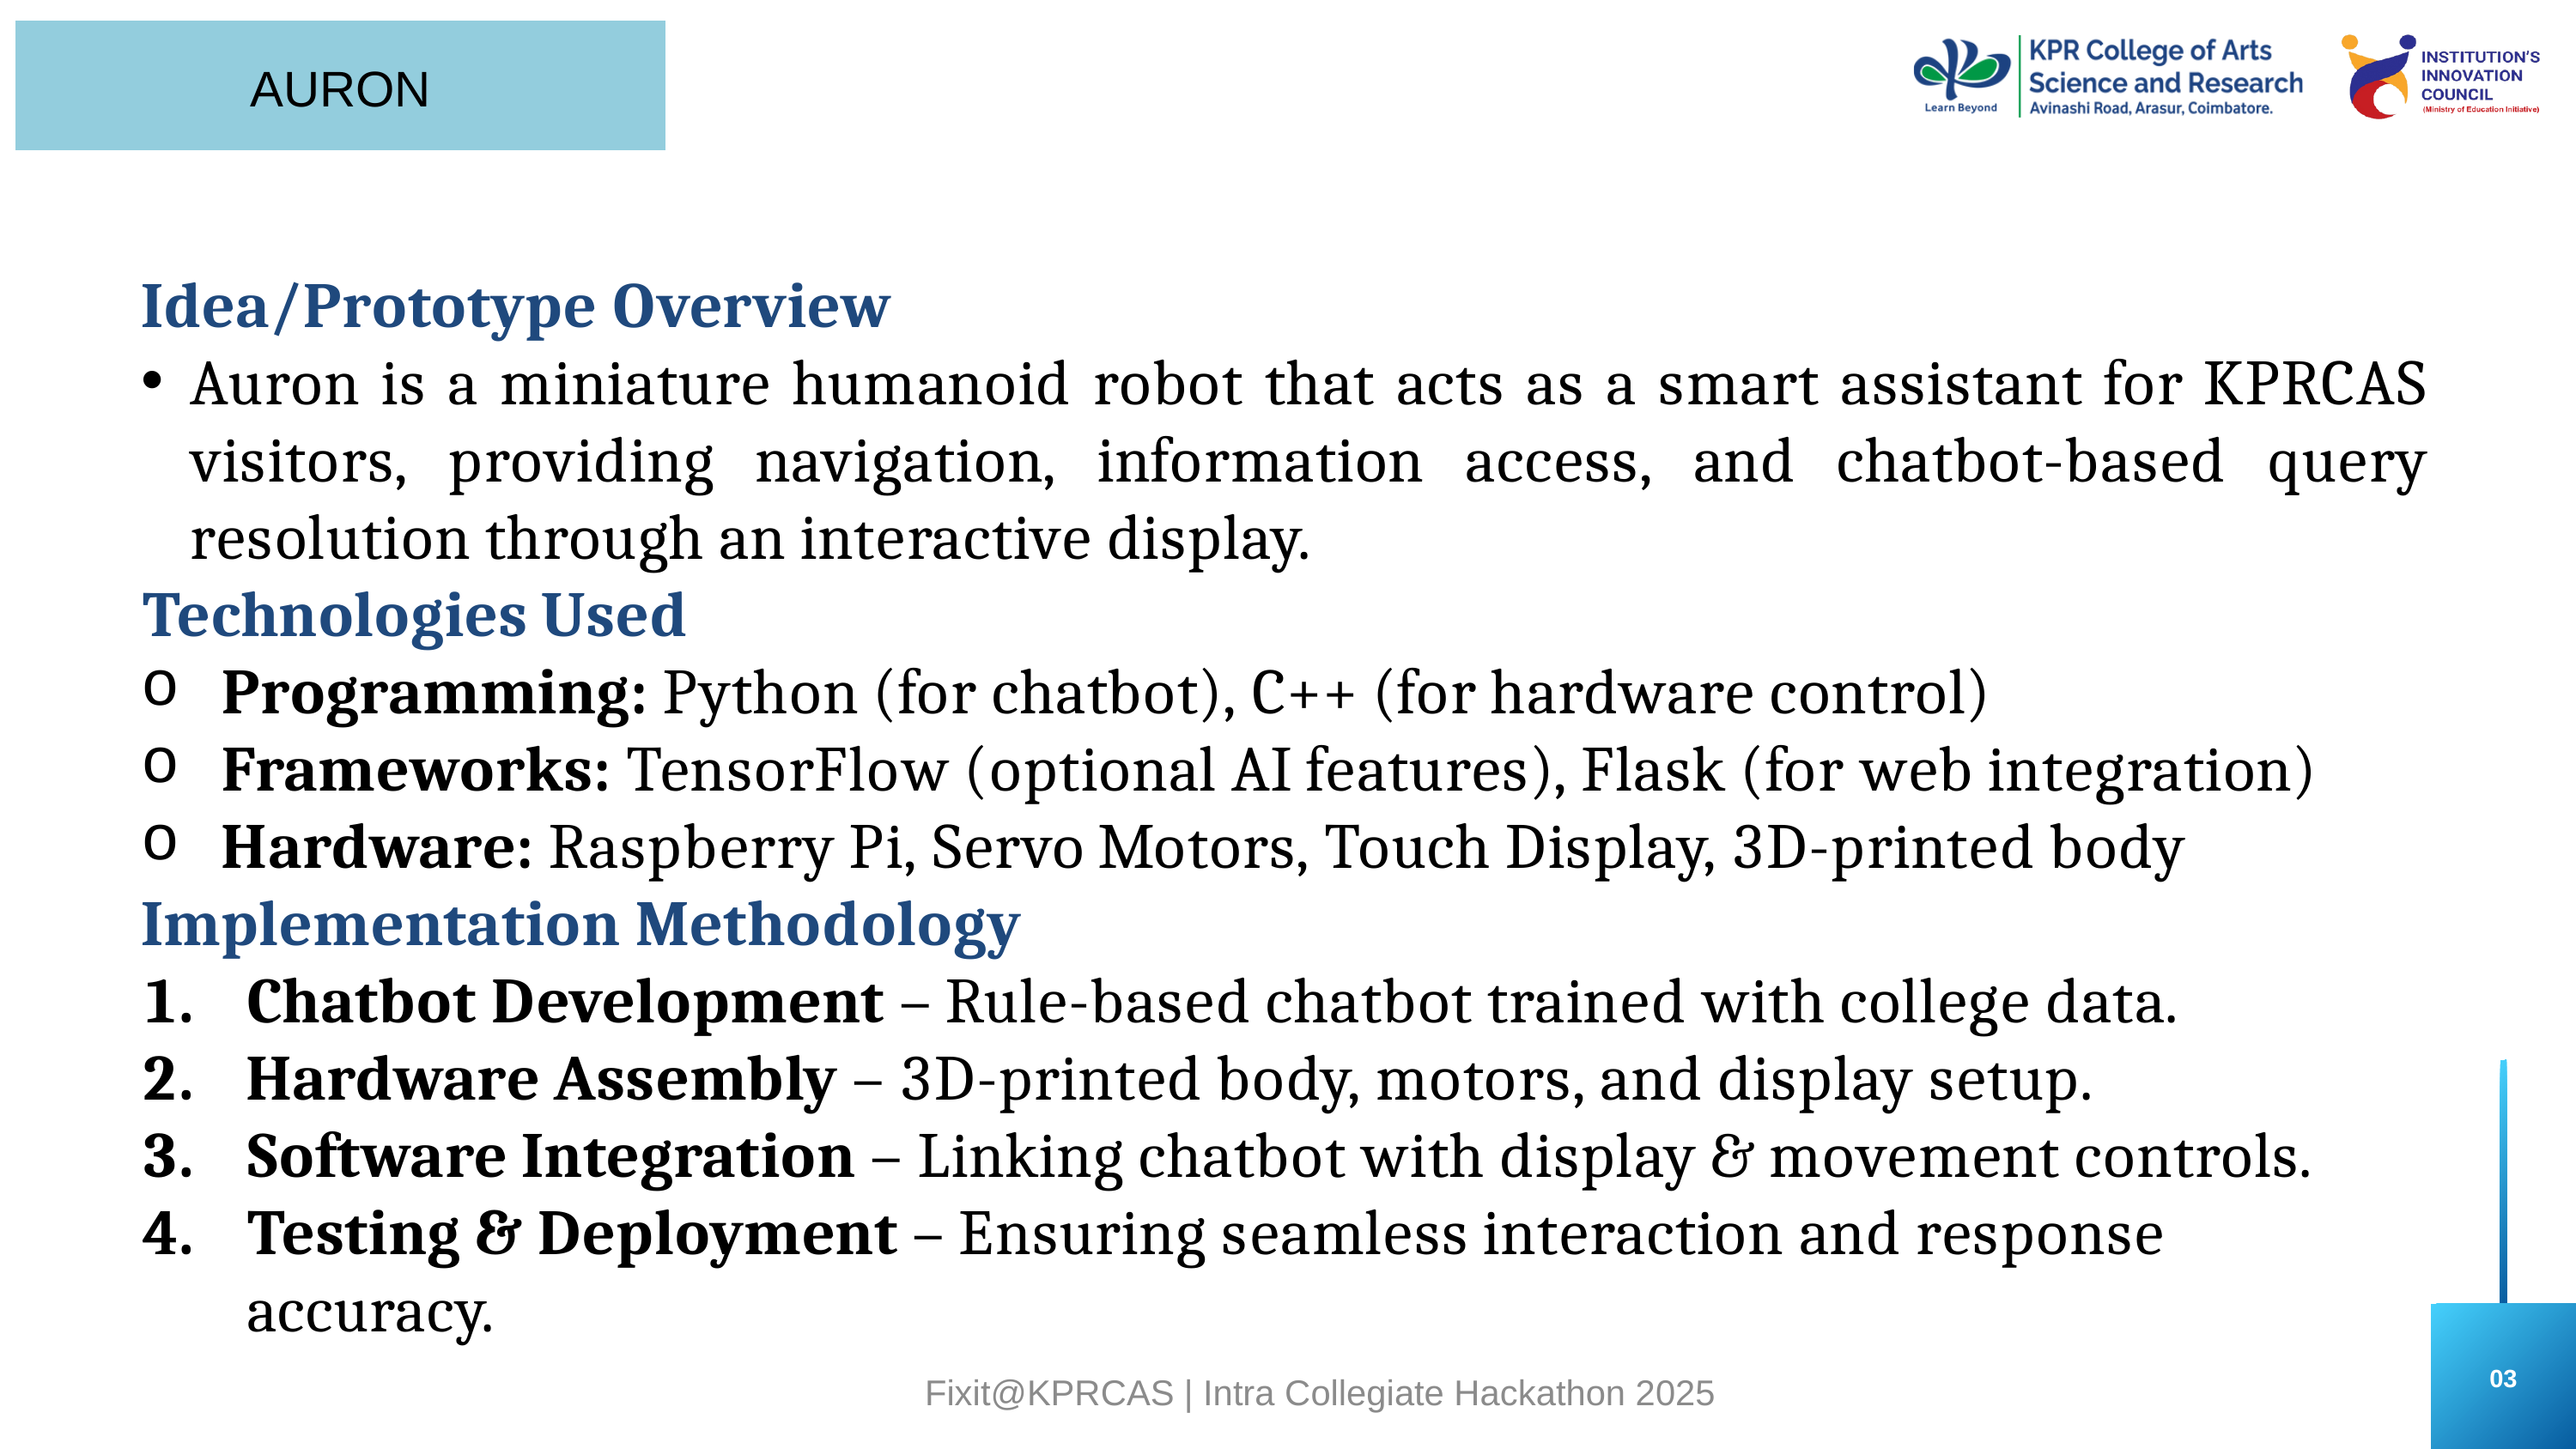

AURON

Idea/Prototype Overview
Auron is a miniature humanoid robot that acts as a smart assistant for KPRCAS visitors, providing navigation, information access, and chatbot-based query resolution through an interactive display.
Technologies Used
Programming: Python (for chatbot), C++ (for hardware control)
Frameworks: TensorFlow (optional AI features), Flask (for web integration)
Hardware: Raspberry Pi, Servo Motors, Touch Display, 3D-printed body
Implementation Methodology
Chatbot Development – Rule-based chatbot trained with college data.
Hardware Assembly – 3D-printed body, motors, and display setup.
Software Integration – Linking chatbot with display & movement controls.
Testing & Deployment – Ensuring seamless interaction and response accuracy.

03
Fixit@KPRCAS | Intra Collegiate Hackathon 2025